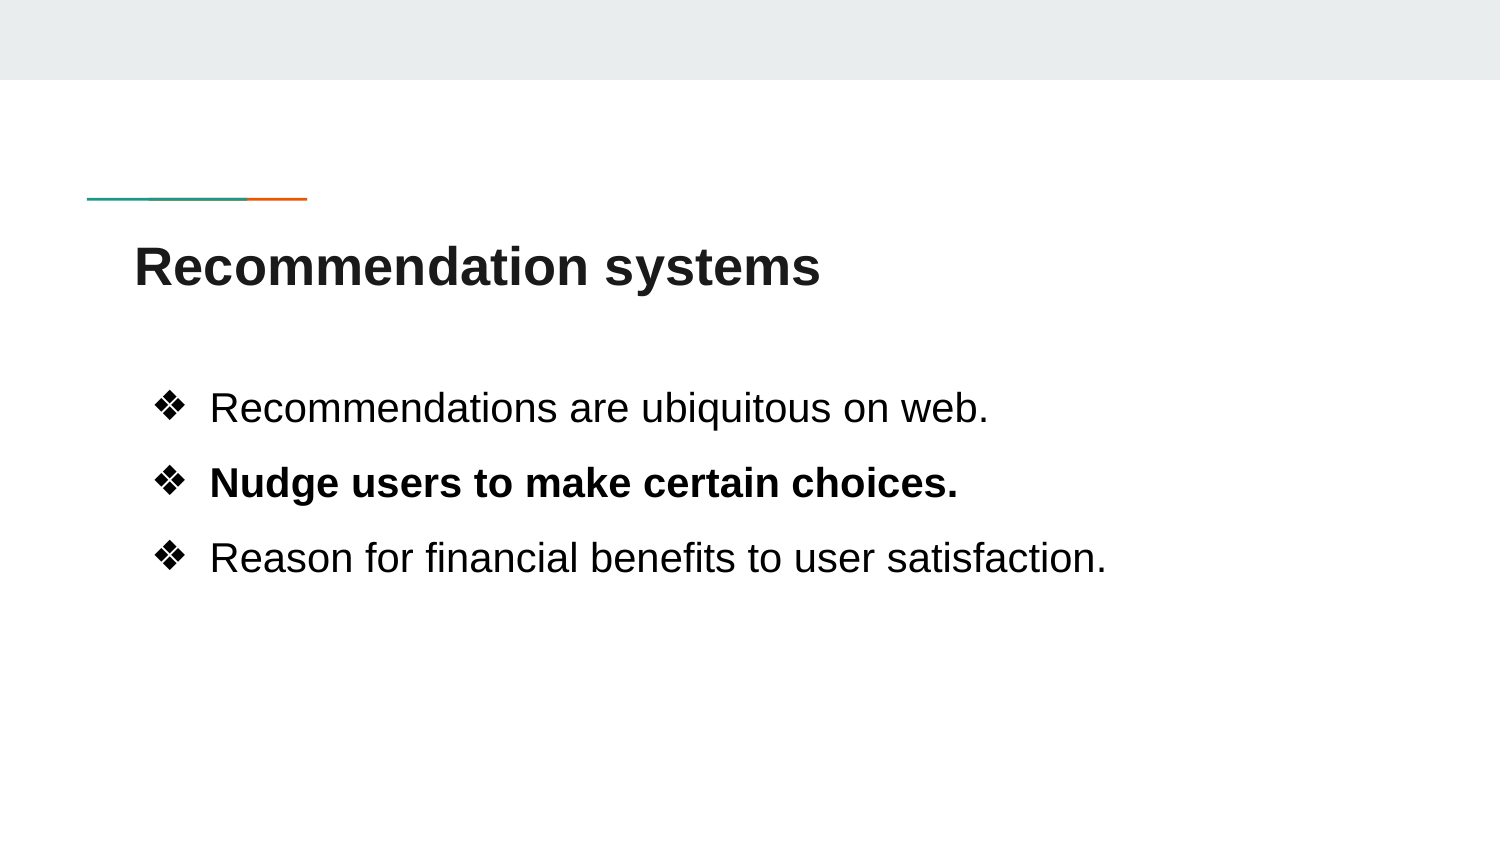

# Recommendation systems

Recommendations are ubiquitous on web.
Nudge users to make certain choices.
Reason for financial benefits to user satisfaction.